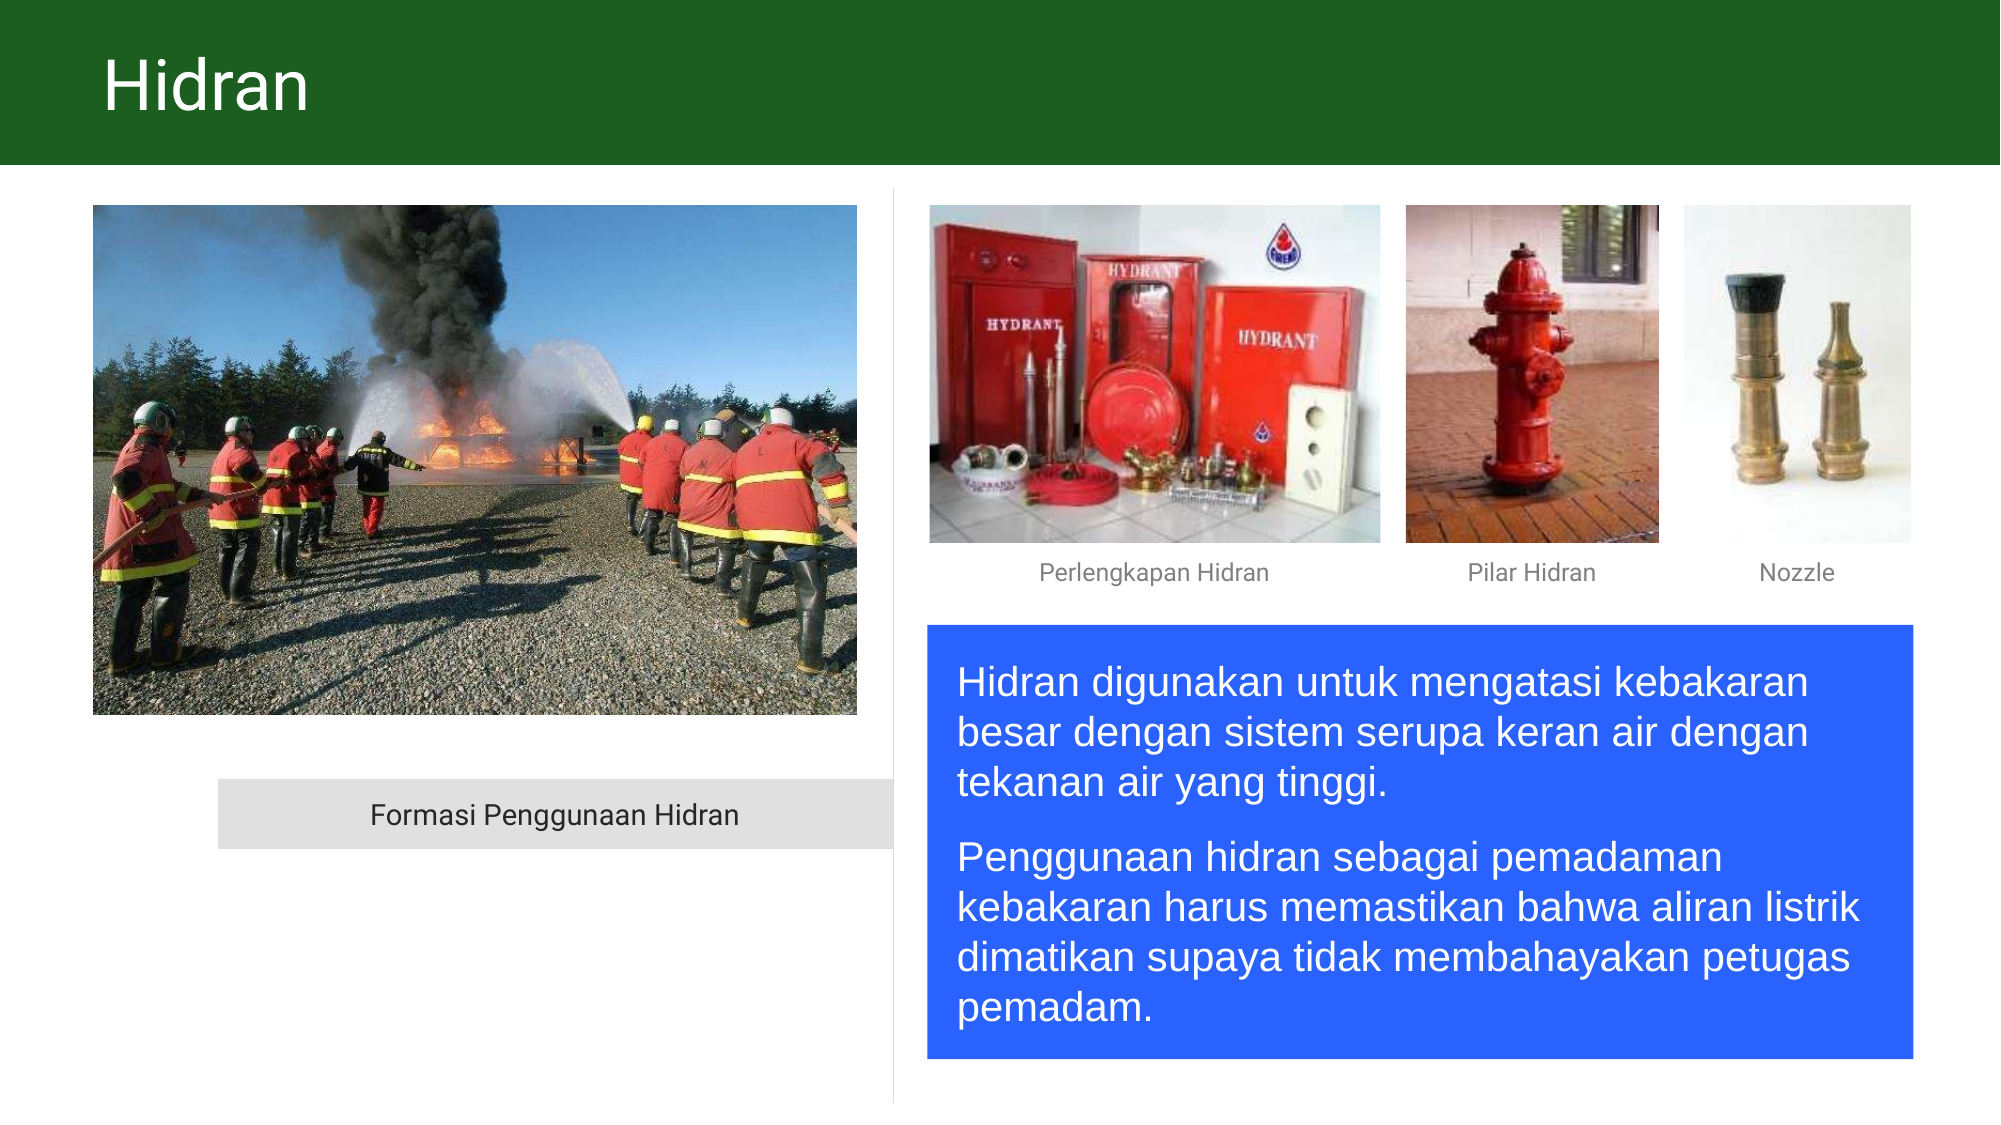

# Hidran

Perlengkapan Hidran
Pilar Hidran
Nozzle
Hidran digunakan untuk mengatasi kebakaran besar dengan sistem serupa keran air dengan tekanan air yang tinggi.
Penggunaan hidran sebagai pemadaman kebakaran harus memastikan bahwa aliran listrik dimatikan supaya tidak membahayakan petugas pemadam.
Formasi Penggunaan Hidran